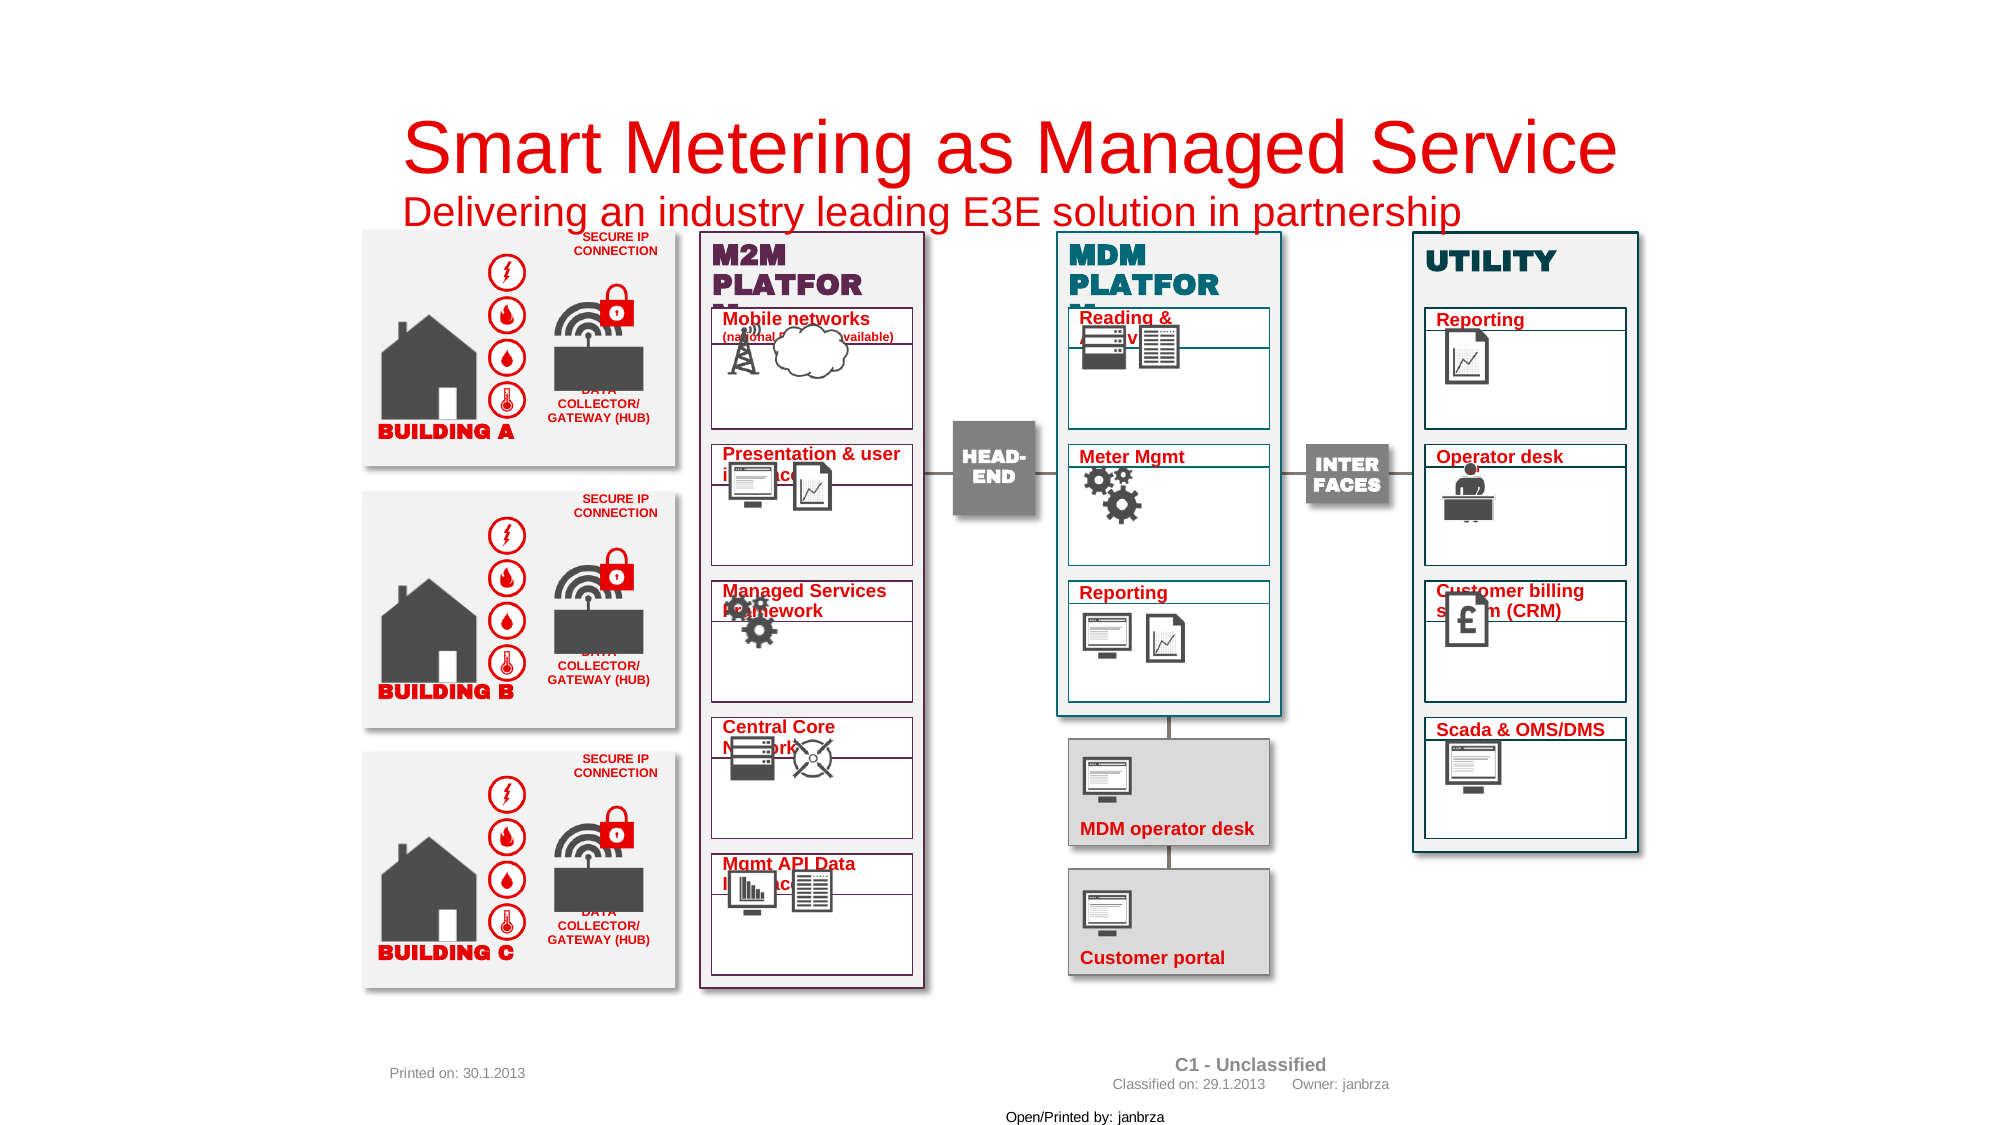

# Smart Metering as Managed Service
Delivering an industry leading E3E solution in partnership

SECURE IP CONNECTION

DATA COLLECTOR/ GATEWAY (HUB)
BUILDING A

M2M PLATFORM
MDM PLATFORM

UTILITY

Mobile networks
(national Roaming available)
Reading & Archiving

Reporting

Presentation & user interfaces

Meter Mgmt
Operator desk
HEAD- END

INTER

FACES

SECURE IP CONNECTION

DATA COLLECTOR/ GATEWAY (HUB)
BUILDING B

Managed Services Framework
Customer billing system (CRM)

Reporting

Central Core Network

Scada & OMS/DMS

SECURE IP CONNECTION

DATA COLLECTOR/ GATEWAY (HUB)
BUILDING C

MDM operator desk

Mgmt API Data Interface

Customer portal
C1 - Unclassified
Classified on: 29.1.2013	Owner: janbrza
Printed on: 30.1.2013
Open/Printed by: janbrza